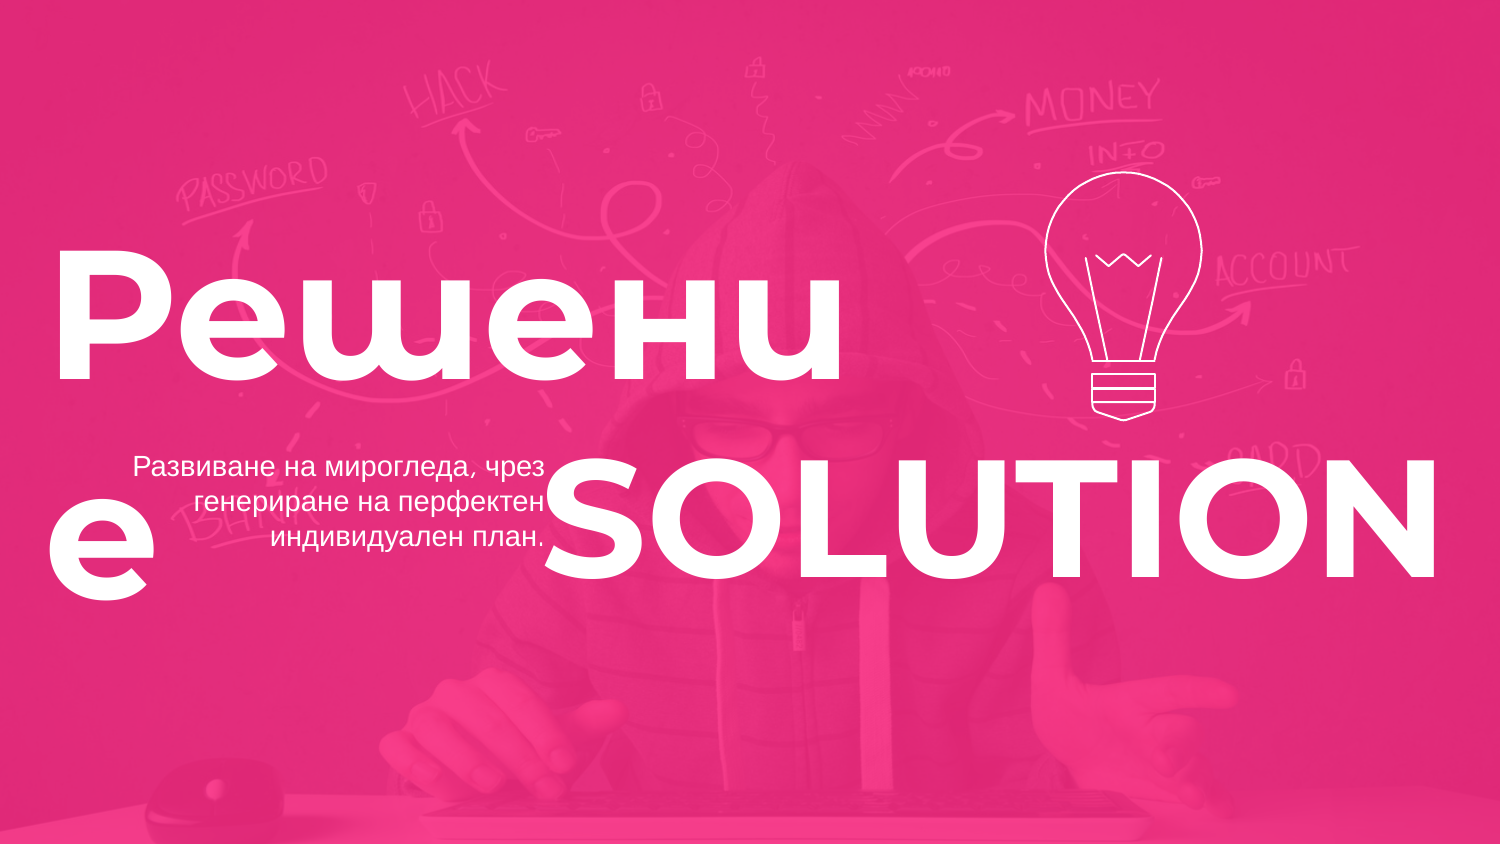

Решение
SOLUTION
Развиване на мирогледа, чрез генериране на перфектен индивидуален план.